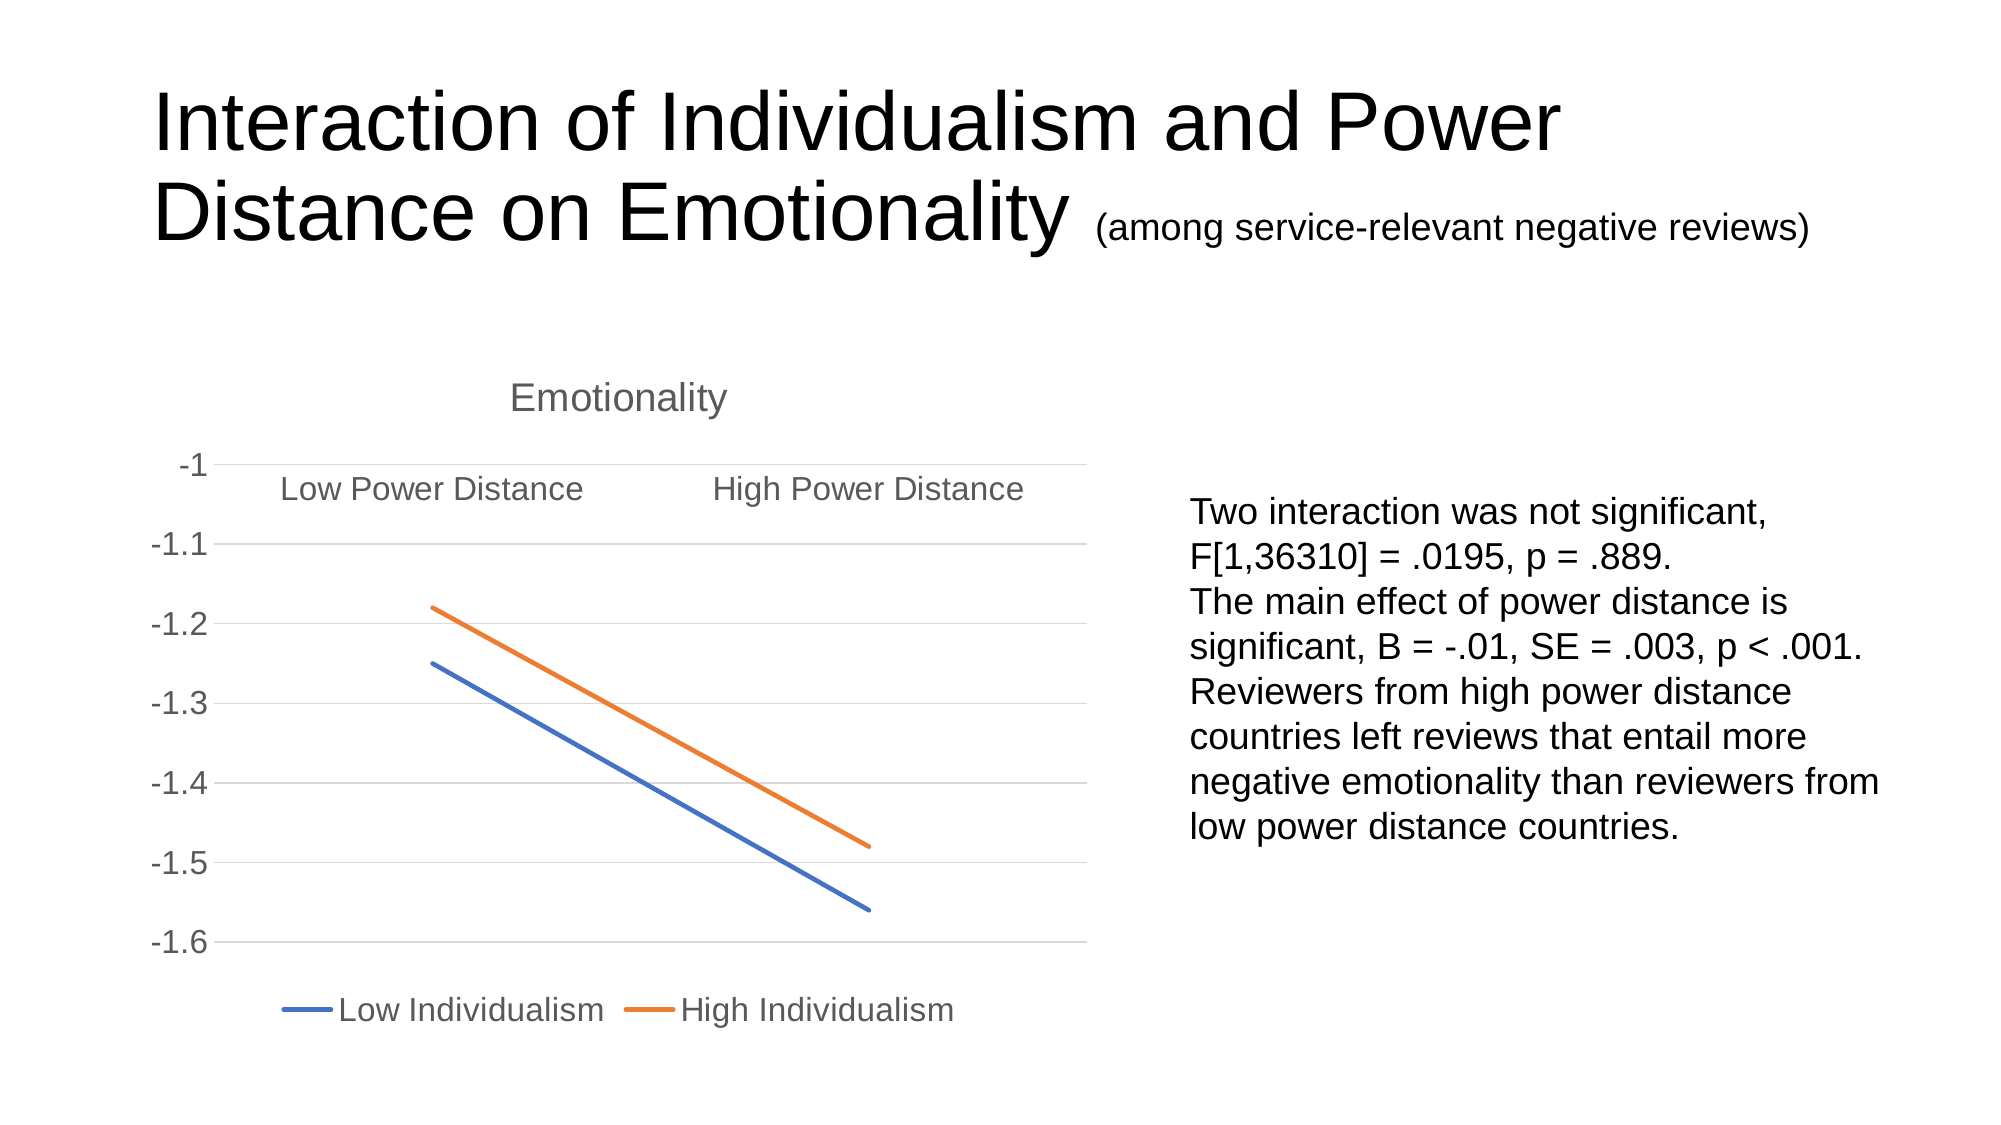

# Interaction of Individualism and Power Distance on Emotionality (among service-relevant negative reviews)

### Chart: Emotionality

| Category | Low Individualism | High Individualism |
|---|---|---|
| Low Power Distance | -1.25 | -1.18 |
| High Power Distance | -1.56 | -1.48 |
Two interaction was not significant, F[1,36310] = .0195, p = .889.
The main effect of power distance is significant, B = -.01, SE = .003, p < .001.
Reviewers from high power distance countries left reviews that entail more negative emotionality than reviewers from low power distance countries.